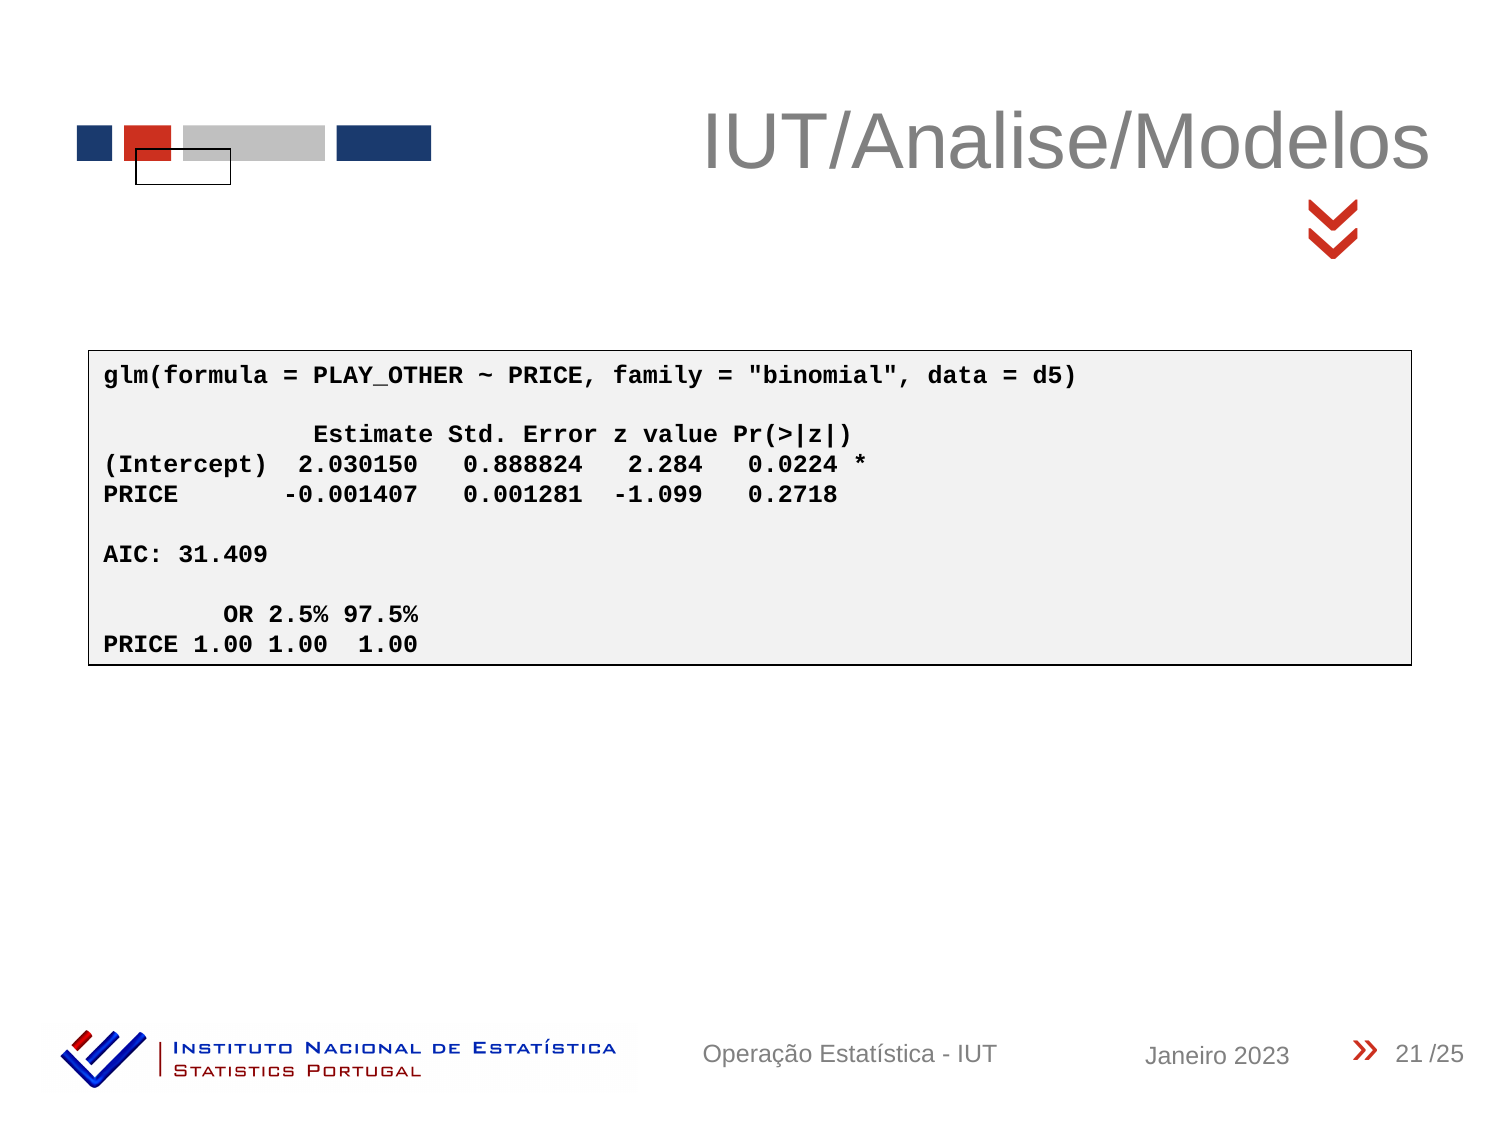

IUT/Analise/Modelos
«
glm(formula = PLAY_OTHER ~ PRICE, family = "binomial", data = d5)

              Estimate Std. Error z value Pr(>|z|)
(Intercept)  2.030150   0.888824   2.284   0.0224 *
PRICE       -0.001407   0.001281  -1.099   0.2718

AIC: 31.409

        OR 2.5% 97.5%
PRICE 1.00 1.00  1.00
21